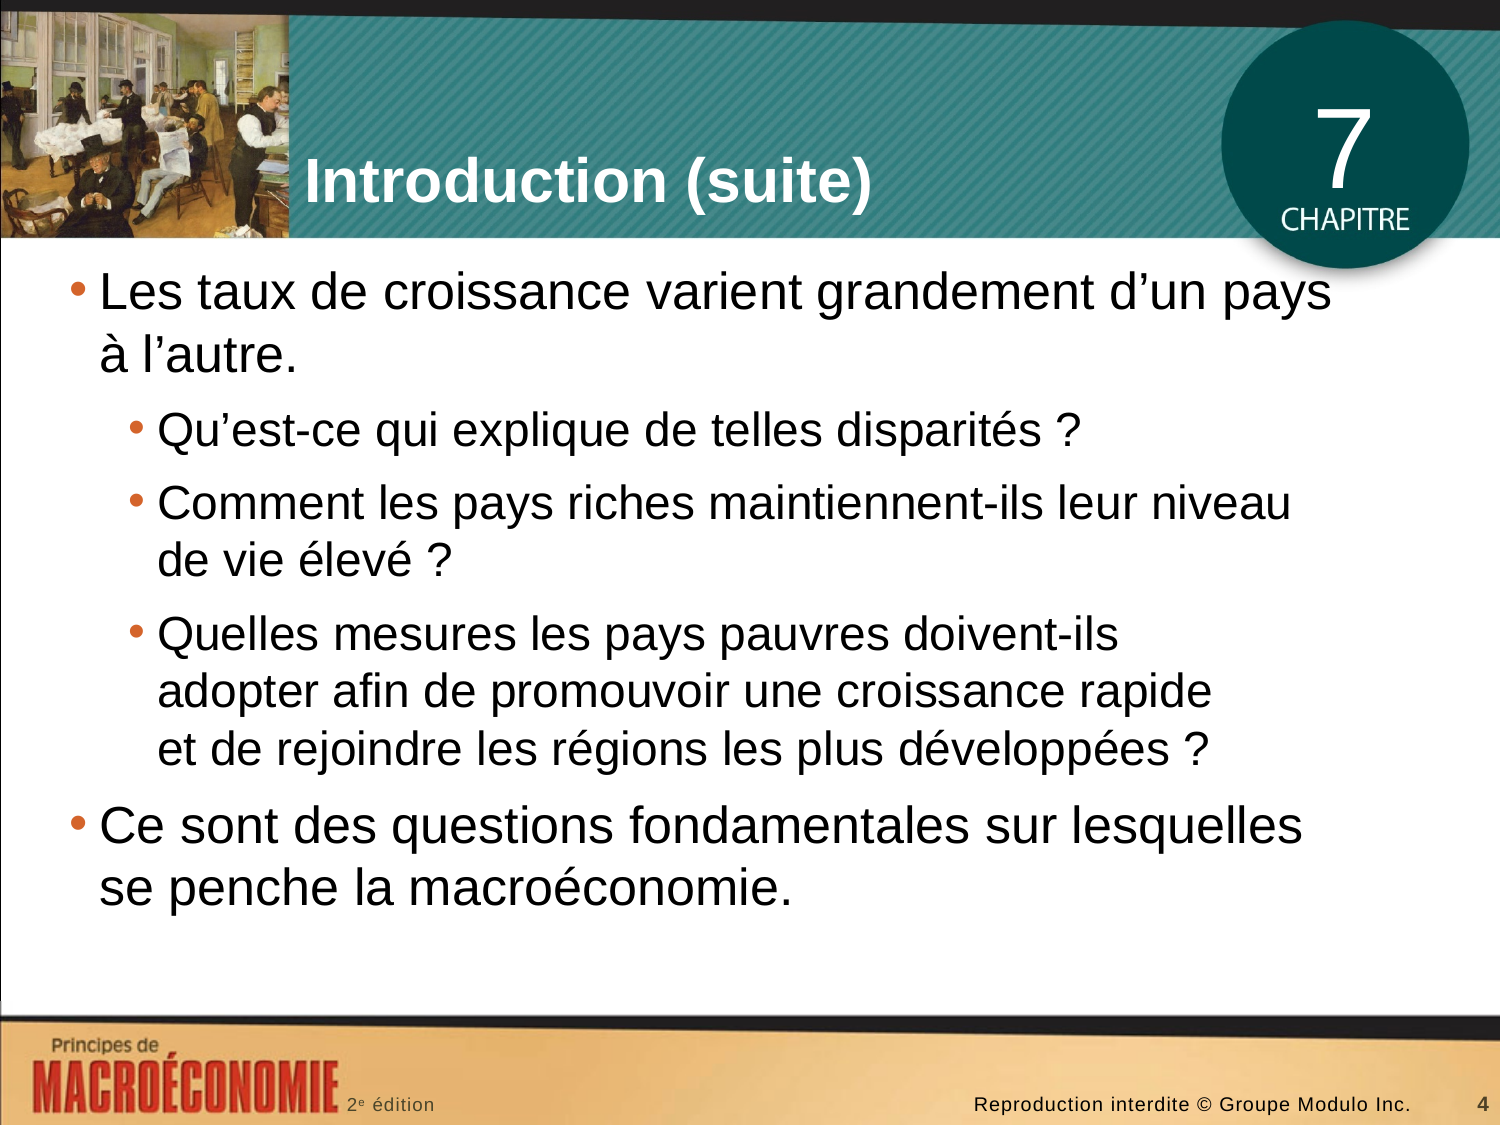

# Introduction (suite)
7
Les taux de croissance varient grandement d’un pays  à l’autre.
Qu’est-ce qui explique de telles disparités ?
Comment les pays riches maintiennent-ils leur niveau    de vie élevé ?
Quelles mesures les pays pauvres doivent-ils
adopter afin de promouvoir une croissance rapide
et de rejoindre les régions les plus développées ?
Ce sont des questions fondamentales sur lesquelles   se penche la macroéconomie.

4